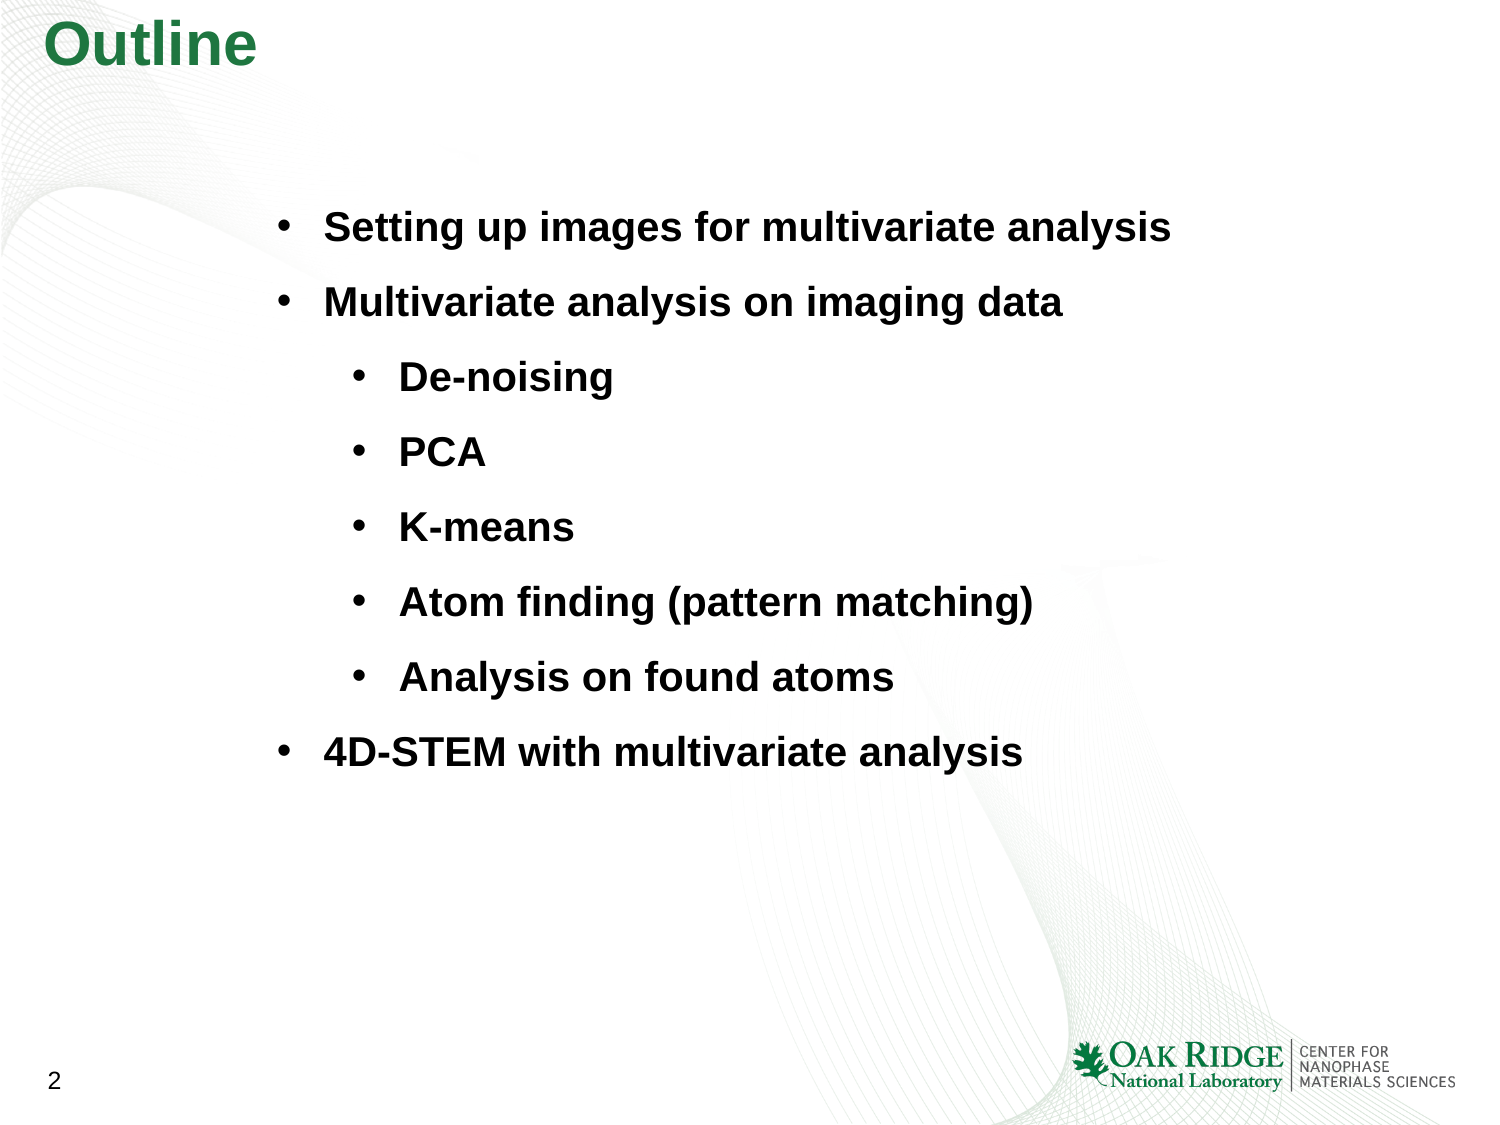

# Outline
Setting up images for multivariate analysis
Multivariate analysis on imaging data
De-noising
PCA
K-means
Atom finding (pattern matching)
Analysis on found atoms
4D-STEM with multivariate analysis